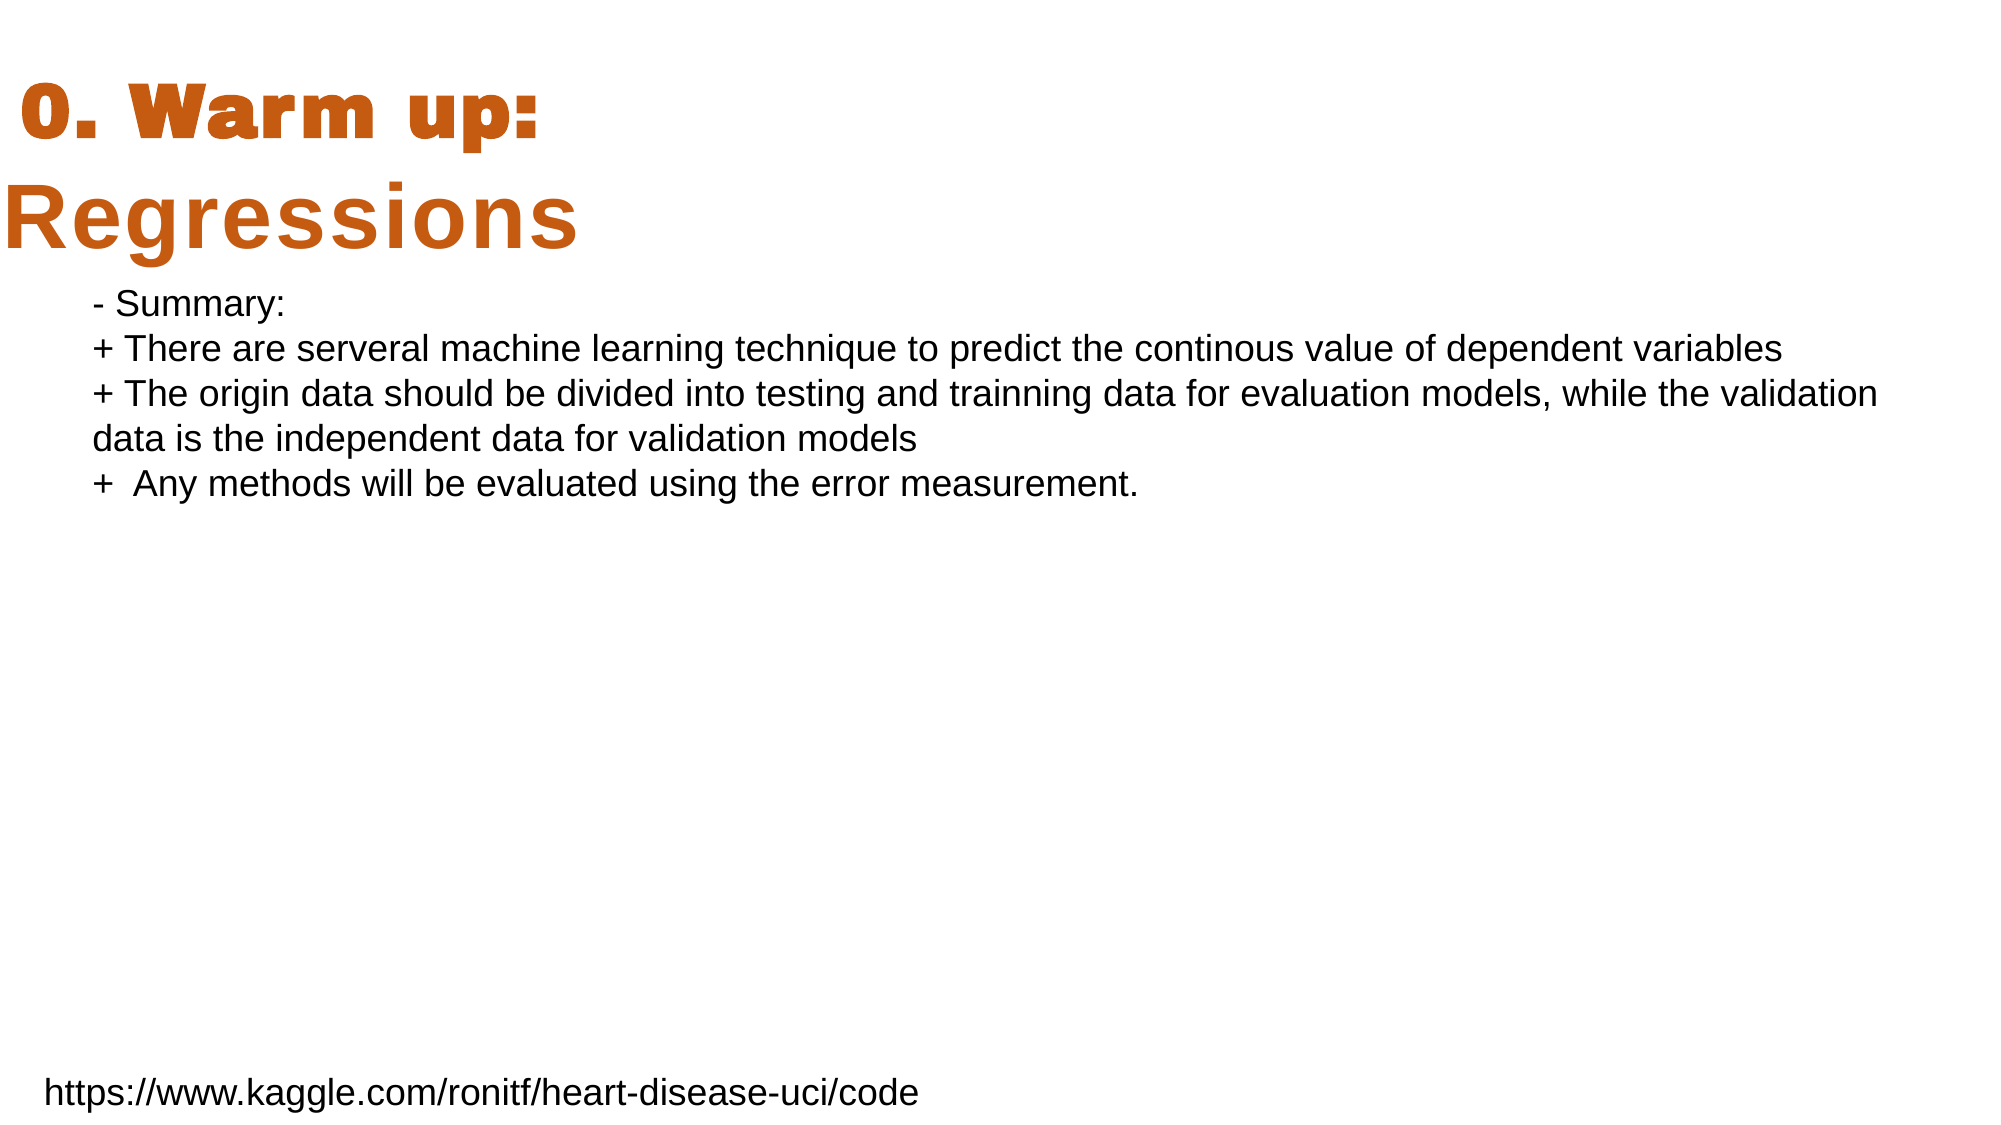

# 0. Warm up:
Regressions
- Summary:
+ There are serveral machine learning technique to predict the continous value of dependent variables
+ The origin data should be divided into testing and trainning data for evaluation models, while the validation data is the independent data for validation models
+  Any methods will be evaluated using the error measurement.
https://www.kaggle.com/ronitf/heart-disease-uci/code